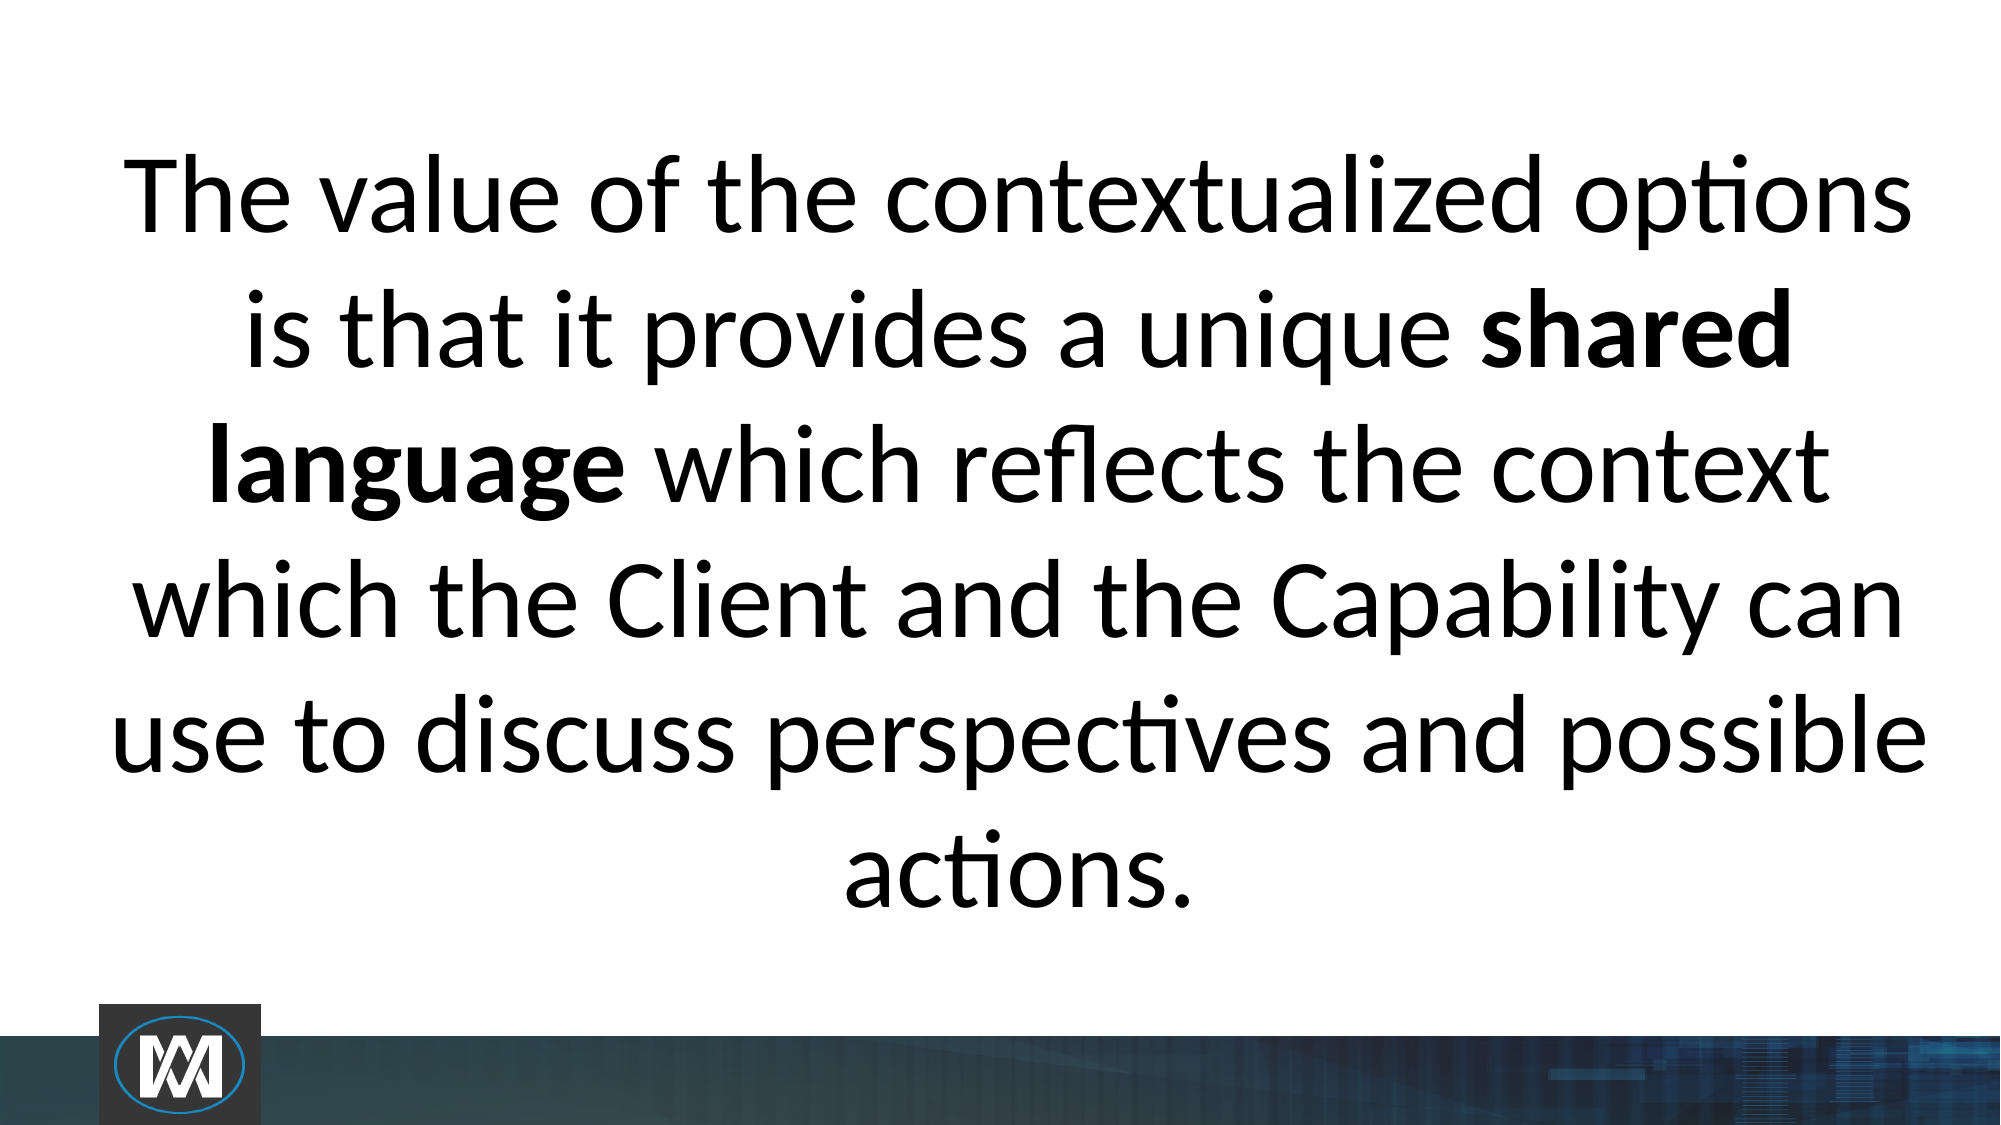

The value of the contextualized options is that it provides a unique shared language which reflects the context which the Client and the Capability can use to discuss perspectives and possible actions.